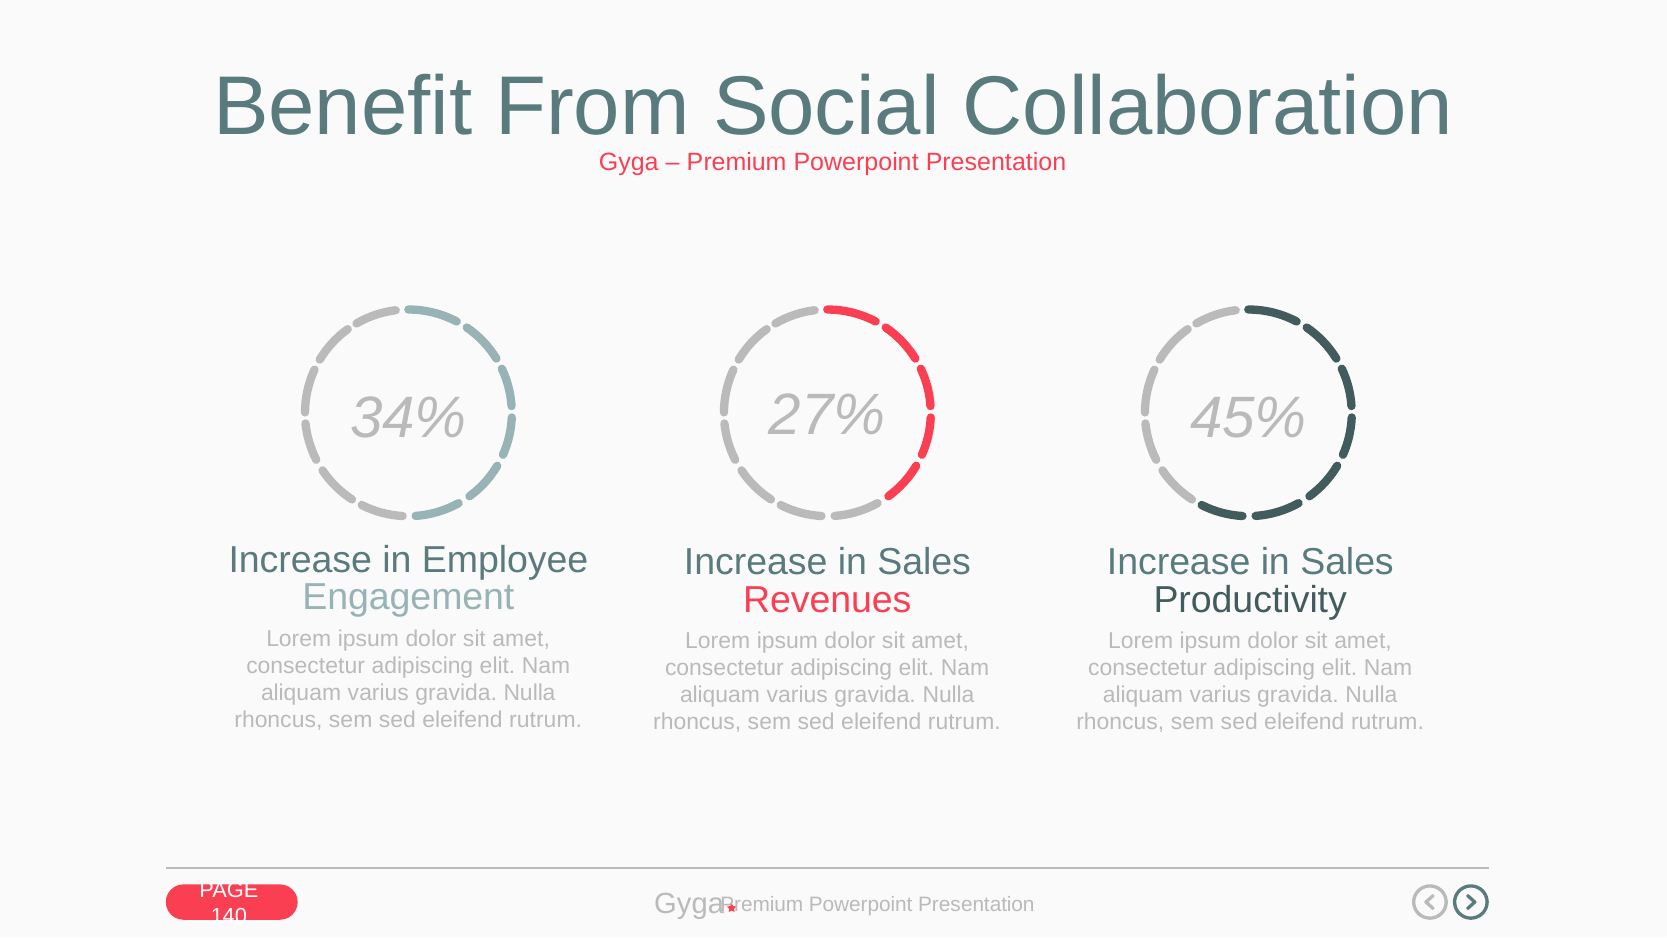

Benefit From Social Collaboration
Gyga – Premium Powerpoint Presentation

27%
34%
45%
Increase in Employee
Engagement
Lorem ipsum dolor sit amet, consectetur adipiscing elit. Nam aliquam varius gravida. Nulla rhoncus, sem sed eleifend rutrum.
Increase in Sales
Revenues
Lorem ipsum dolor sit amet, consectetur adipiscing elit. Nam aliquam varius gravida. Nulla rhoncus, sem sed eleifend rutrum.
Increase in Sales
Productivity
Lorem ipsum dolor sit amet, consectetur adipiscing elit. Nam aliquam varius gravida. Nulla rhoncus, sem sed eleifend rutrum.